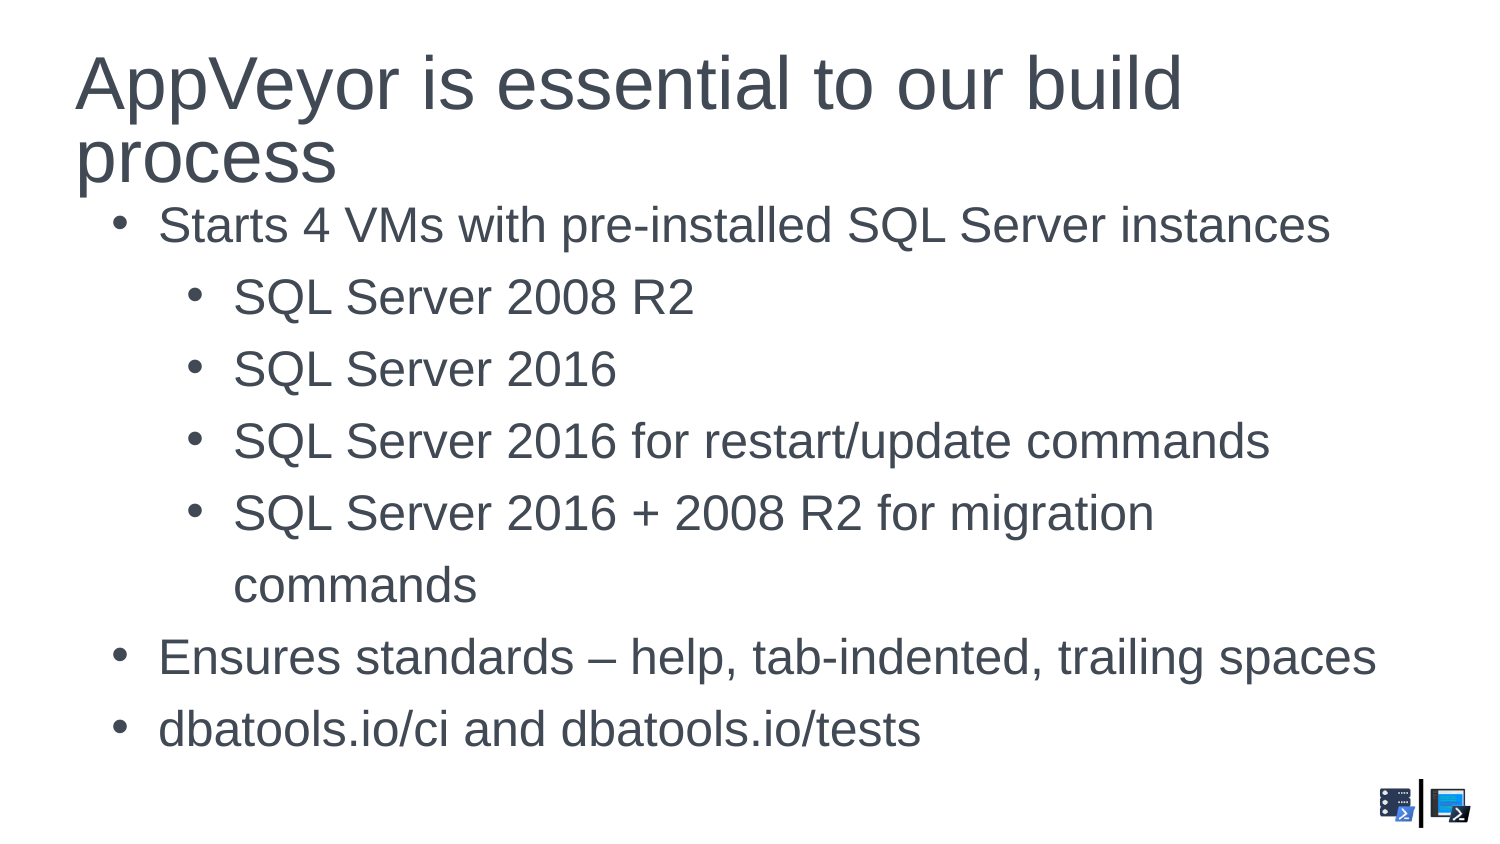

AppVeyor is essential to our build process
Starts 4 VMs with pre-installed SQL Server instances
SQL Server 2008 R2
SQL Server 2016
SQL Server 2016 for restart/update commands
SQL Server 2016 + 2008 R2 for migration commands
Ensures standards – help, tab-indented, trailing spaces
dbatools.io/ci and dbatools.io/tests